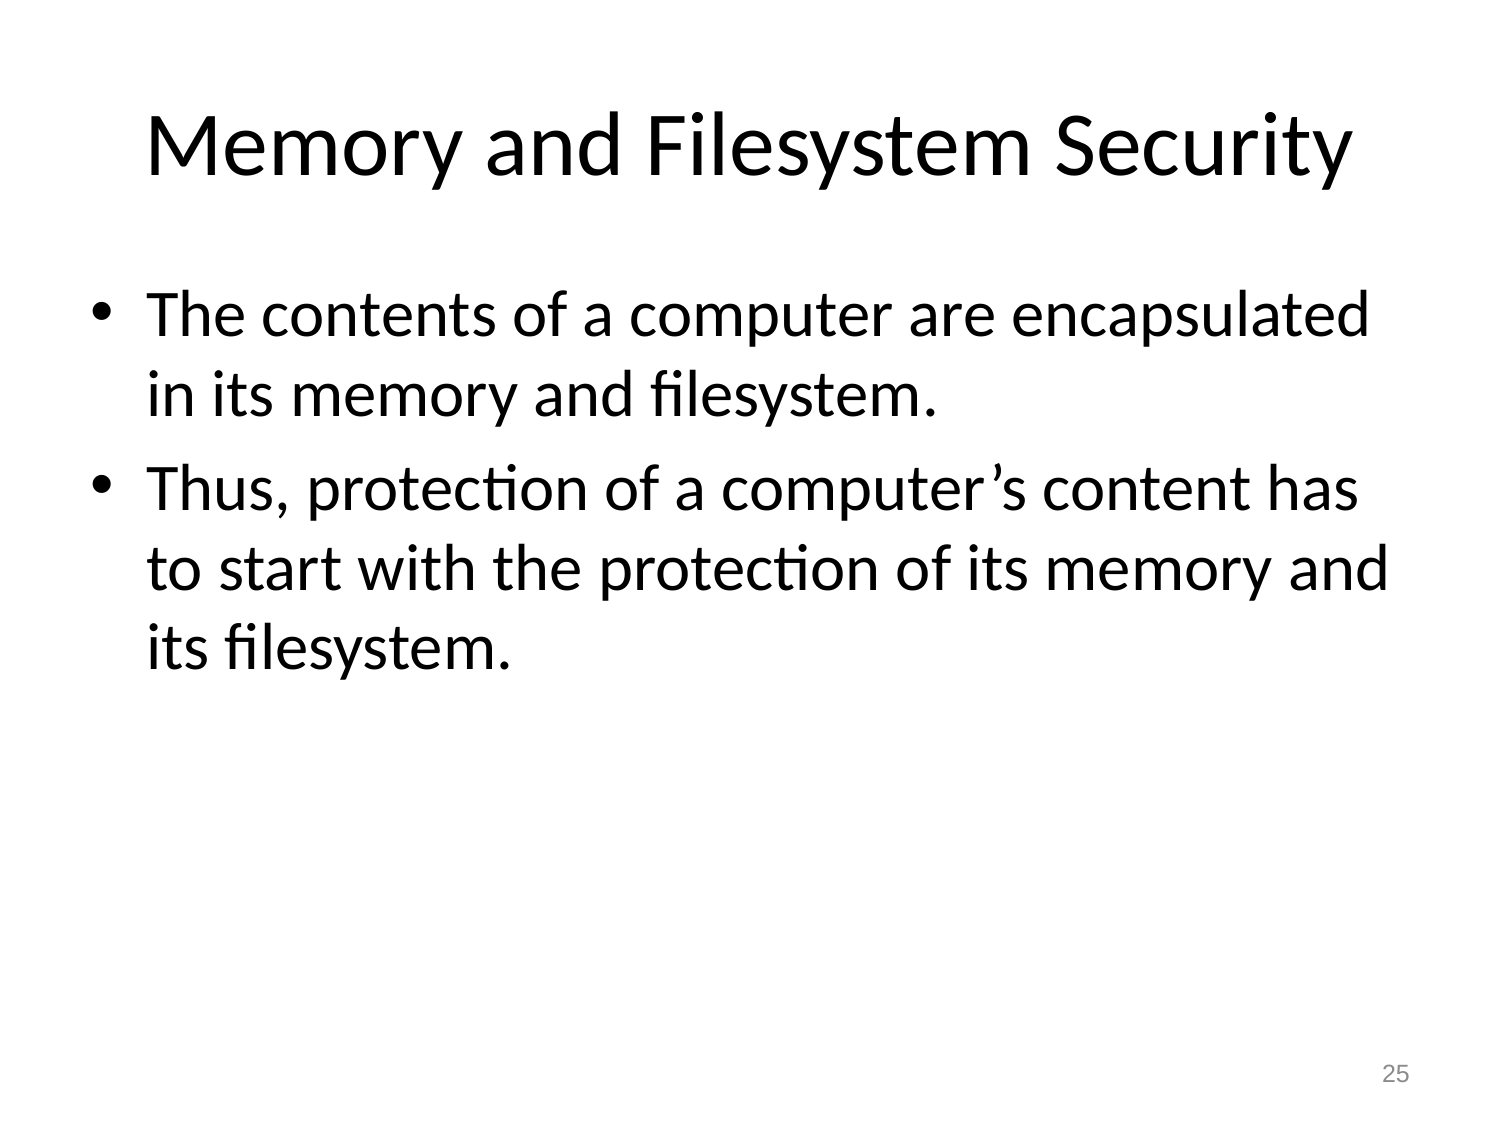

# Memory and Filesystem Security
The contents of a computer are encapsulated in its memory and filesystem.
Thus, protection of a computer’s content has to start with the protection of its memory and its filesystem.
25